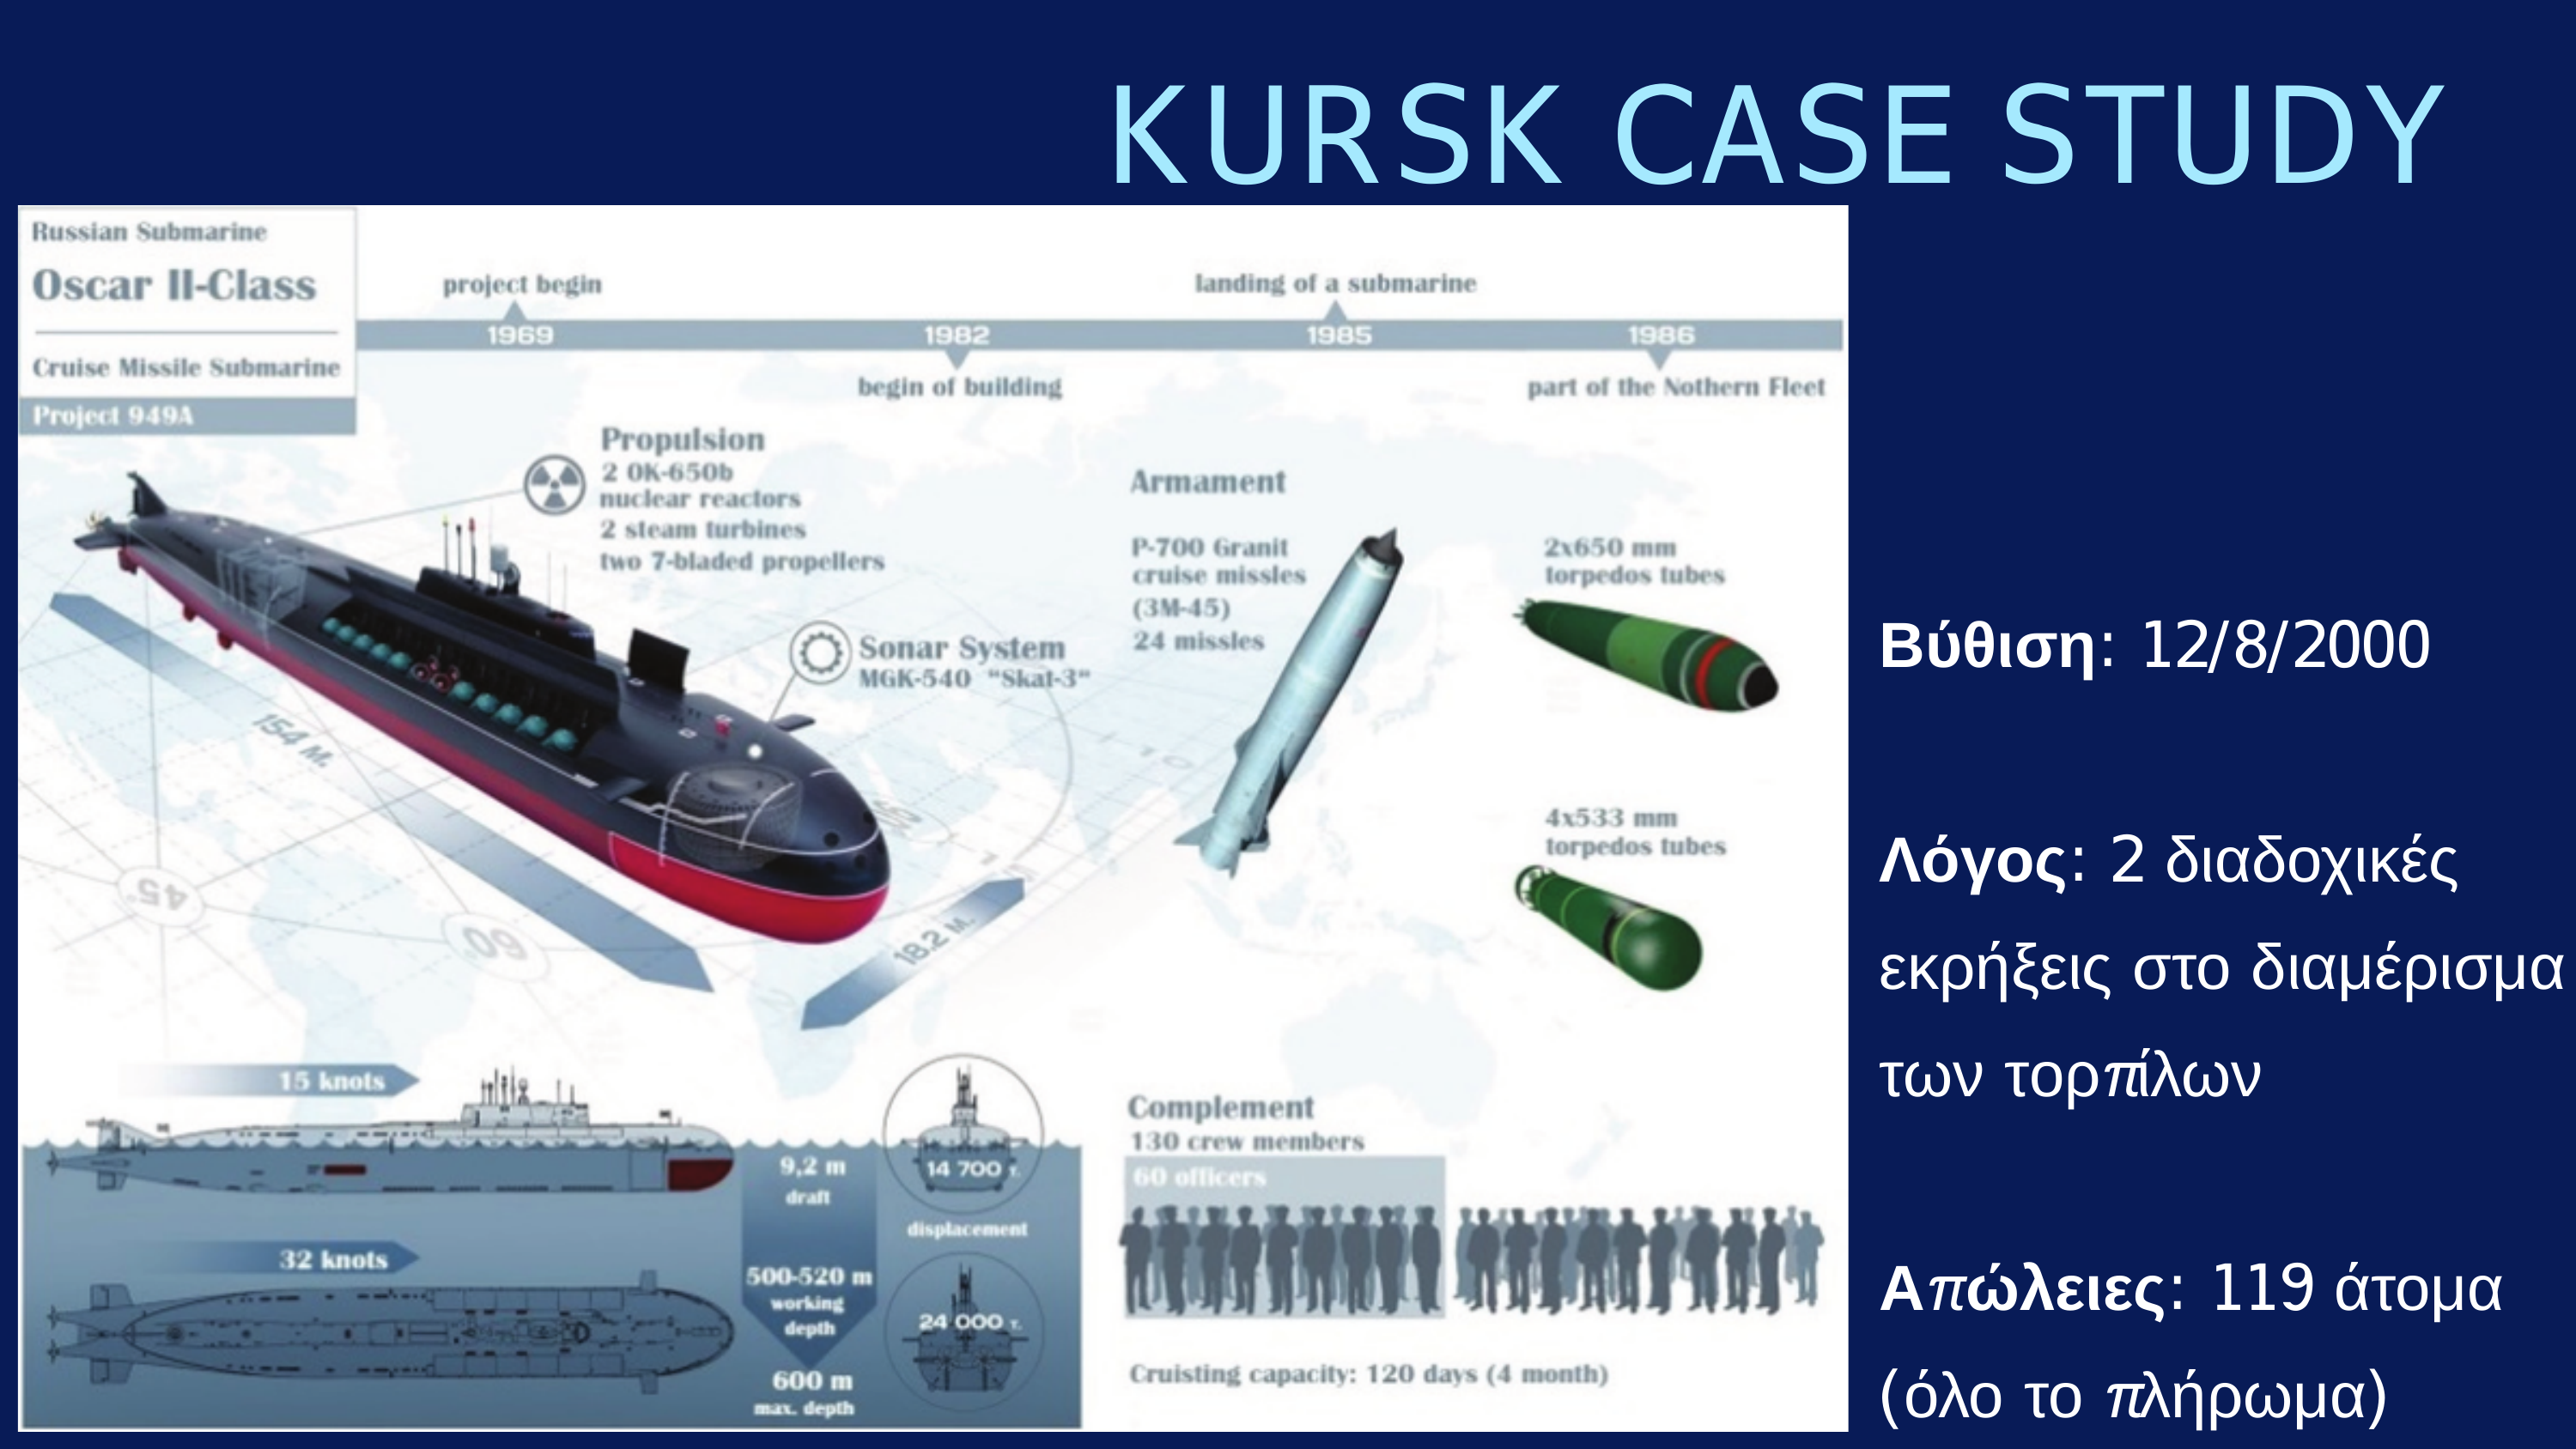

KURSK CASE STUDY

Βύθιση: 12/8/2000

Λόγος: 2 διαδοχικές εκρήξεις στο διαμέρισμα των τορπίλων

Απώλειες: 119 άτομα (όλο το πλήρωμα)